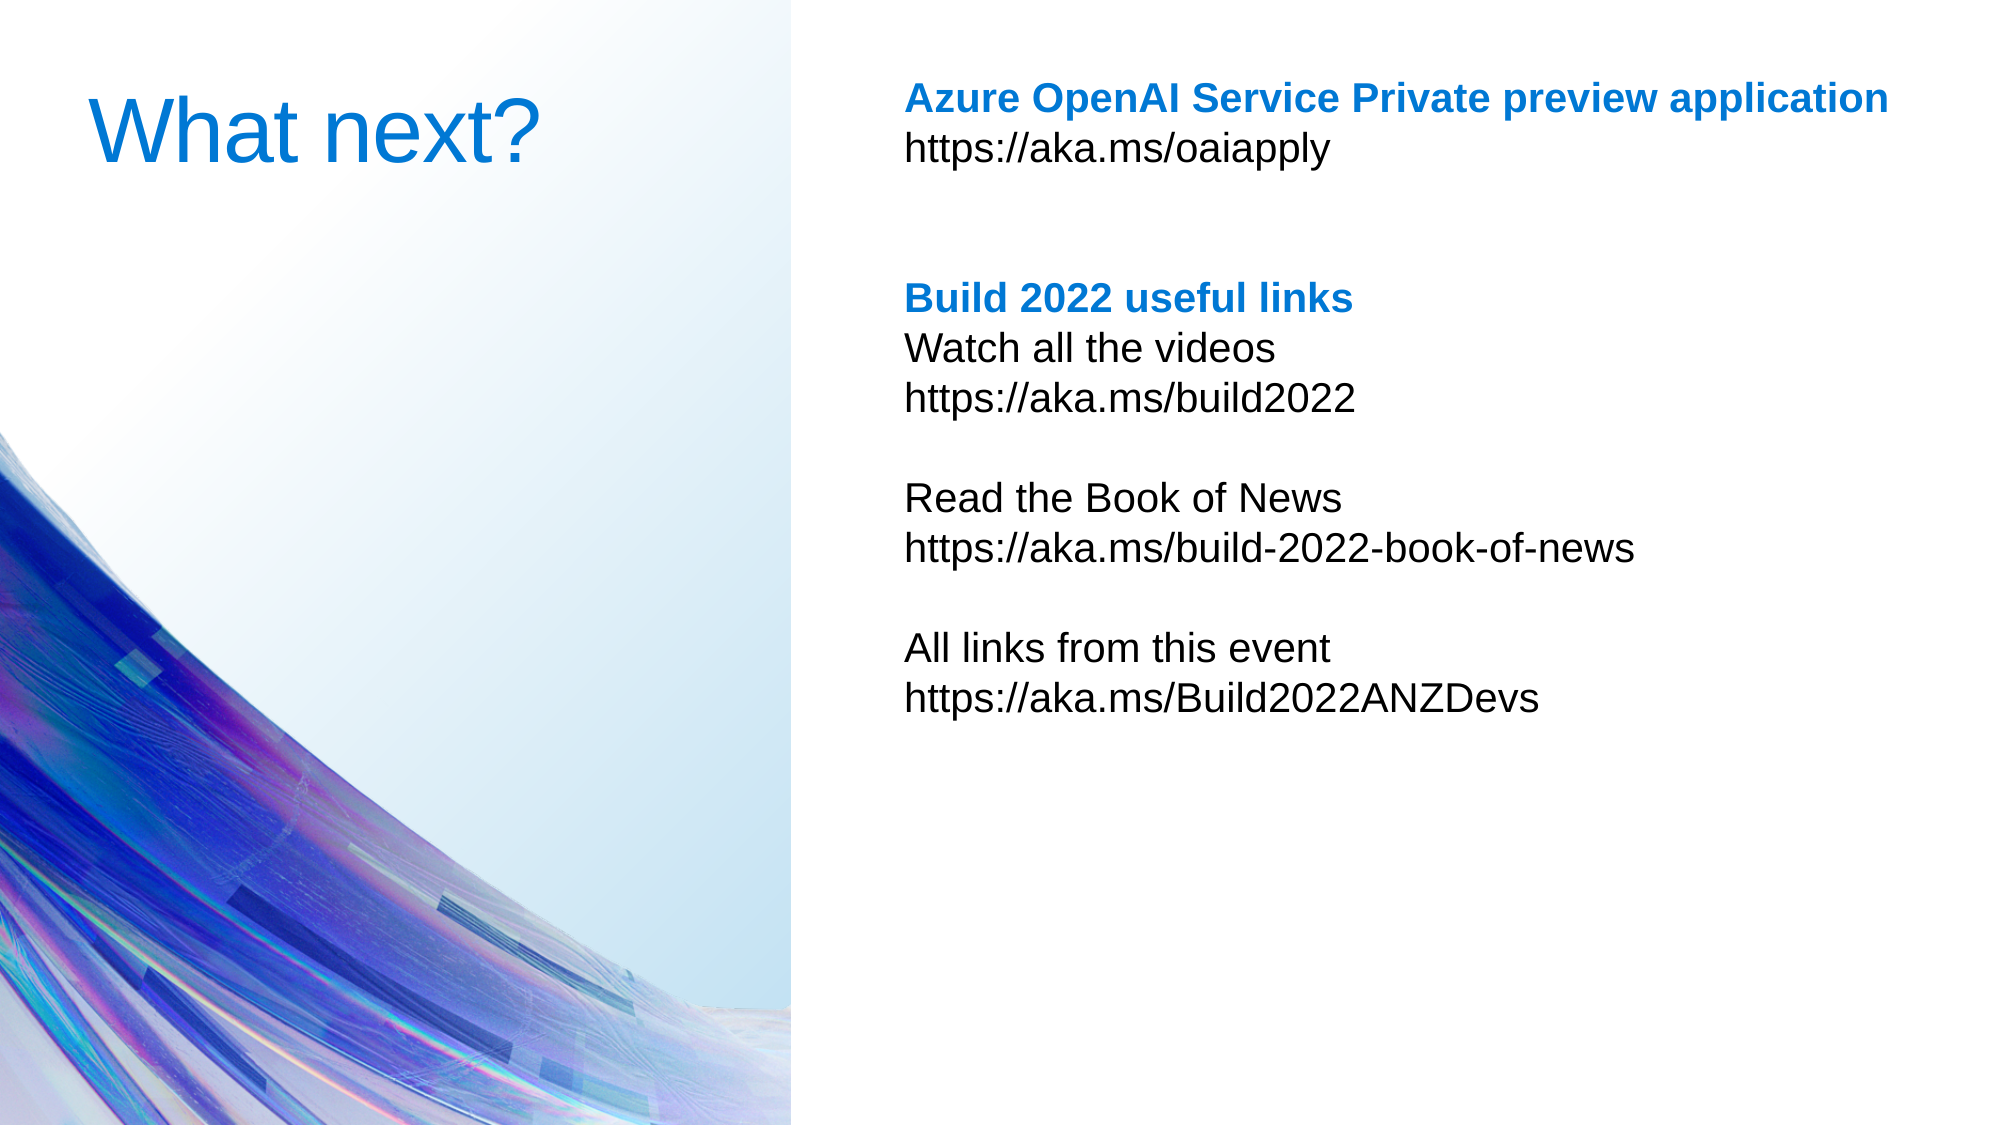

# What next?
Azure OpenAI Service Private preview application
https://aka.ms/oaiapply

Build 2022 useful links
Watch all the videos
https://aka.ms/build2022

Read the Book of News
https://aka.ms/build-2022-book-of-news

All links from this event
https://aka.ms/Build2022ANZDevs